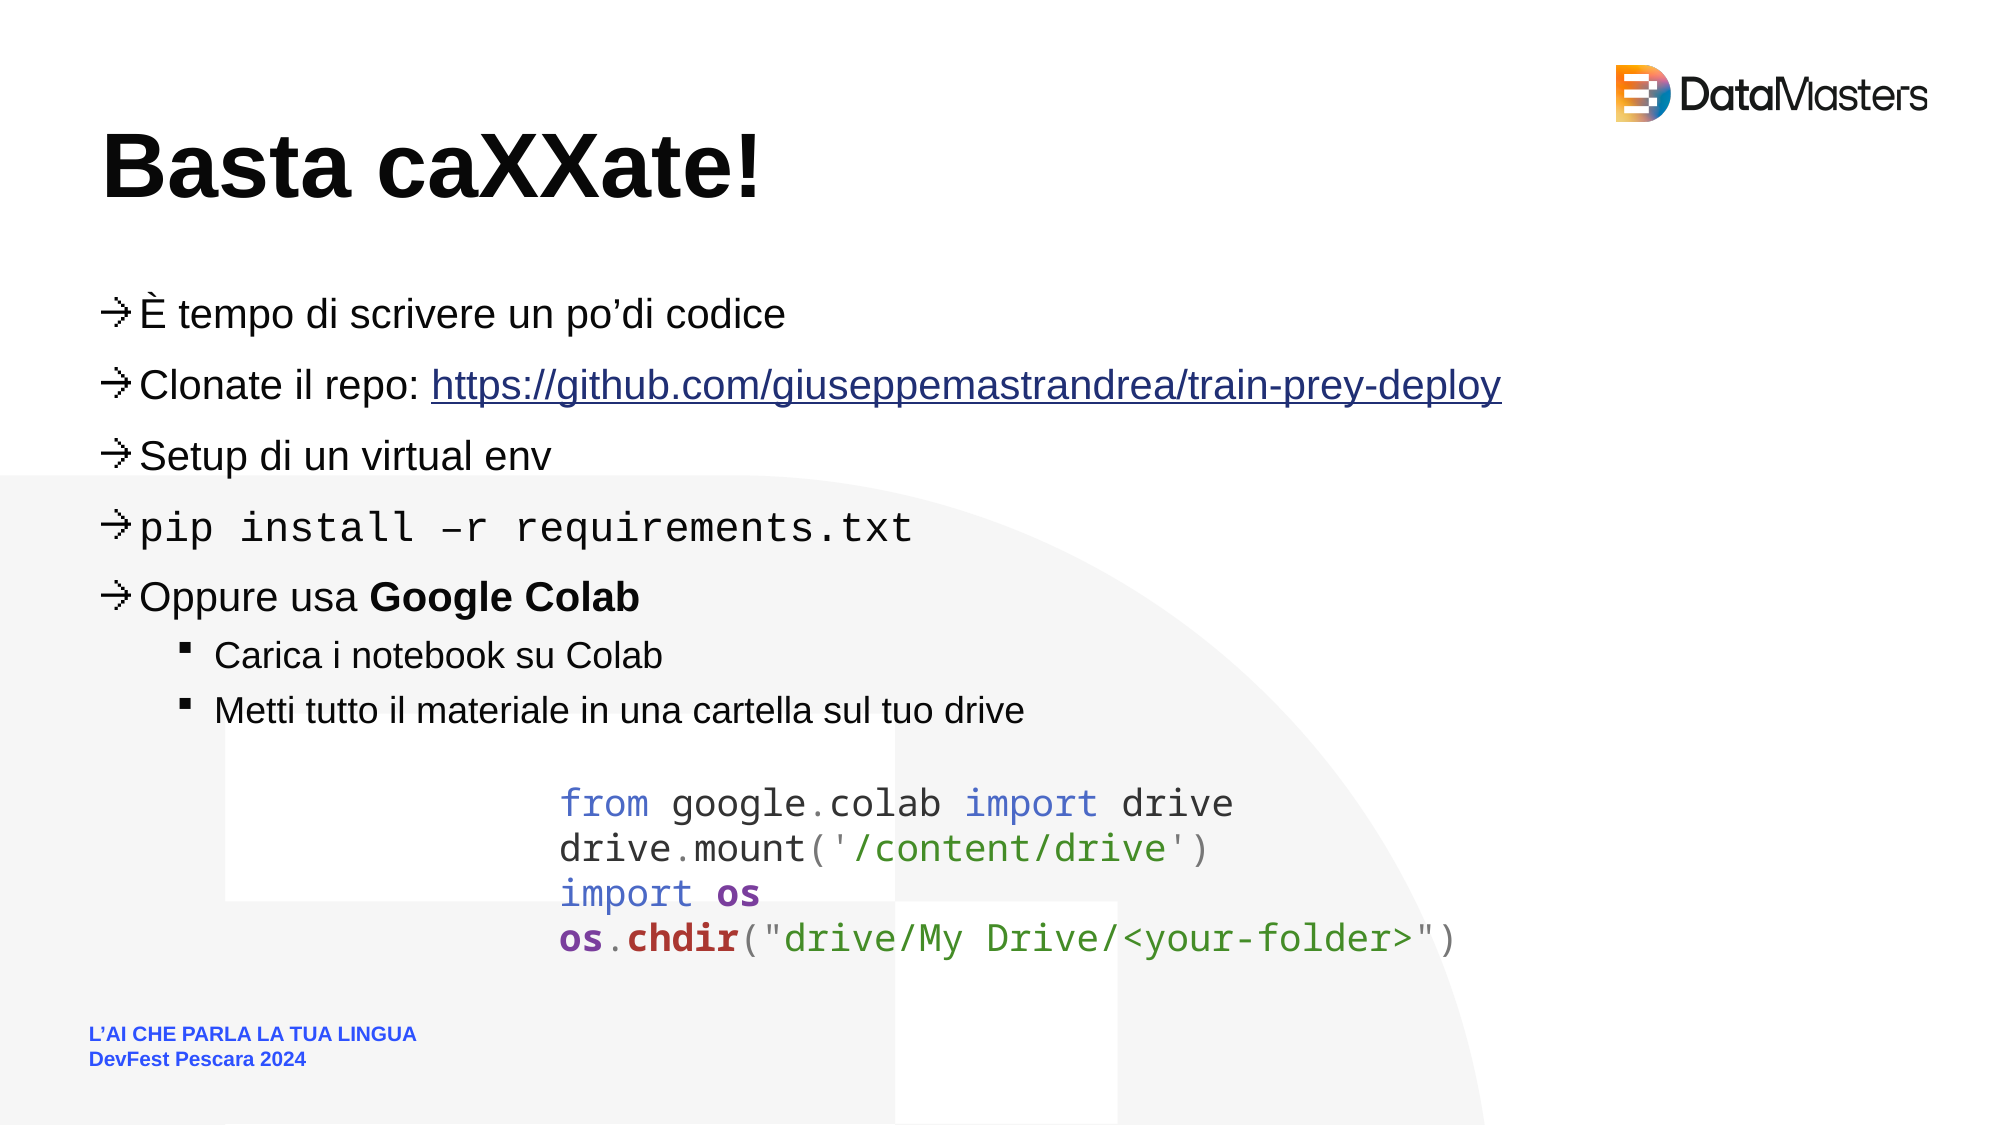

# Basta caXXate!
È tempo di scrivere un po’di codice
Clonate il repo: https://github.com/giuseppemastrandrea/train-prey-deploy
Setup di un virtual env
pip install –r requirements.txt
Oppure usa Google Colab
Carica i notebook su Colab
Metti tutto il materiale in una cartella sul tuo drive

from google.colab import drive
drive.mount('/content/drive')
import os
os.chdir("drive/My Drive/<your-folder>")